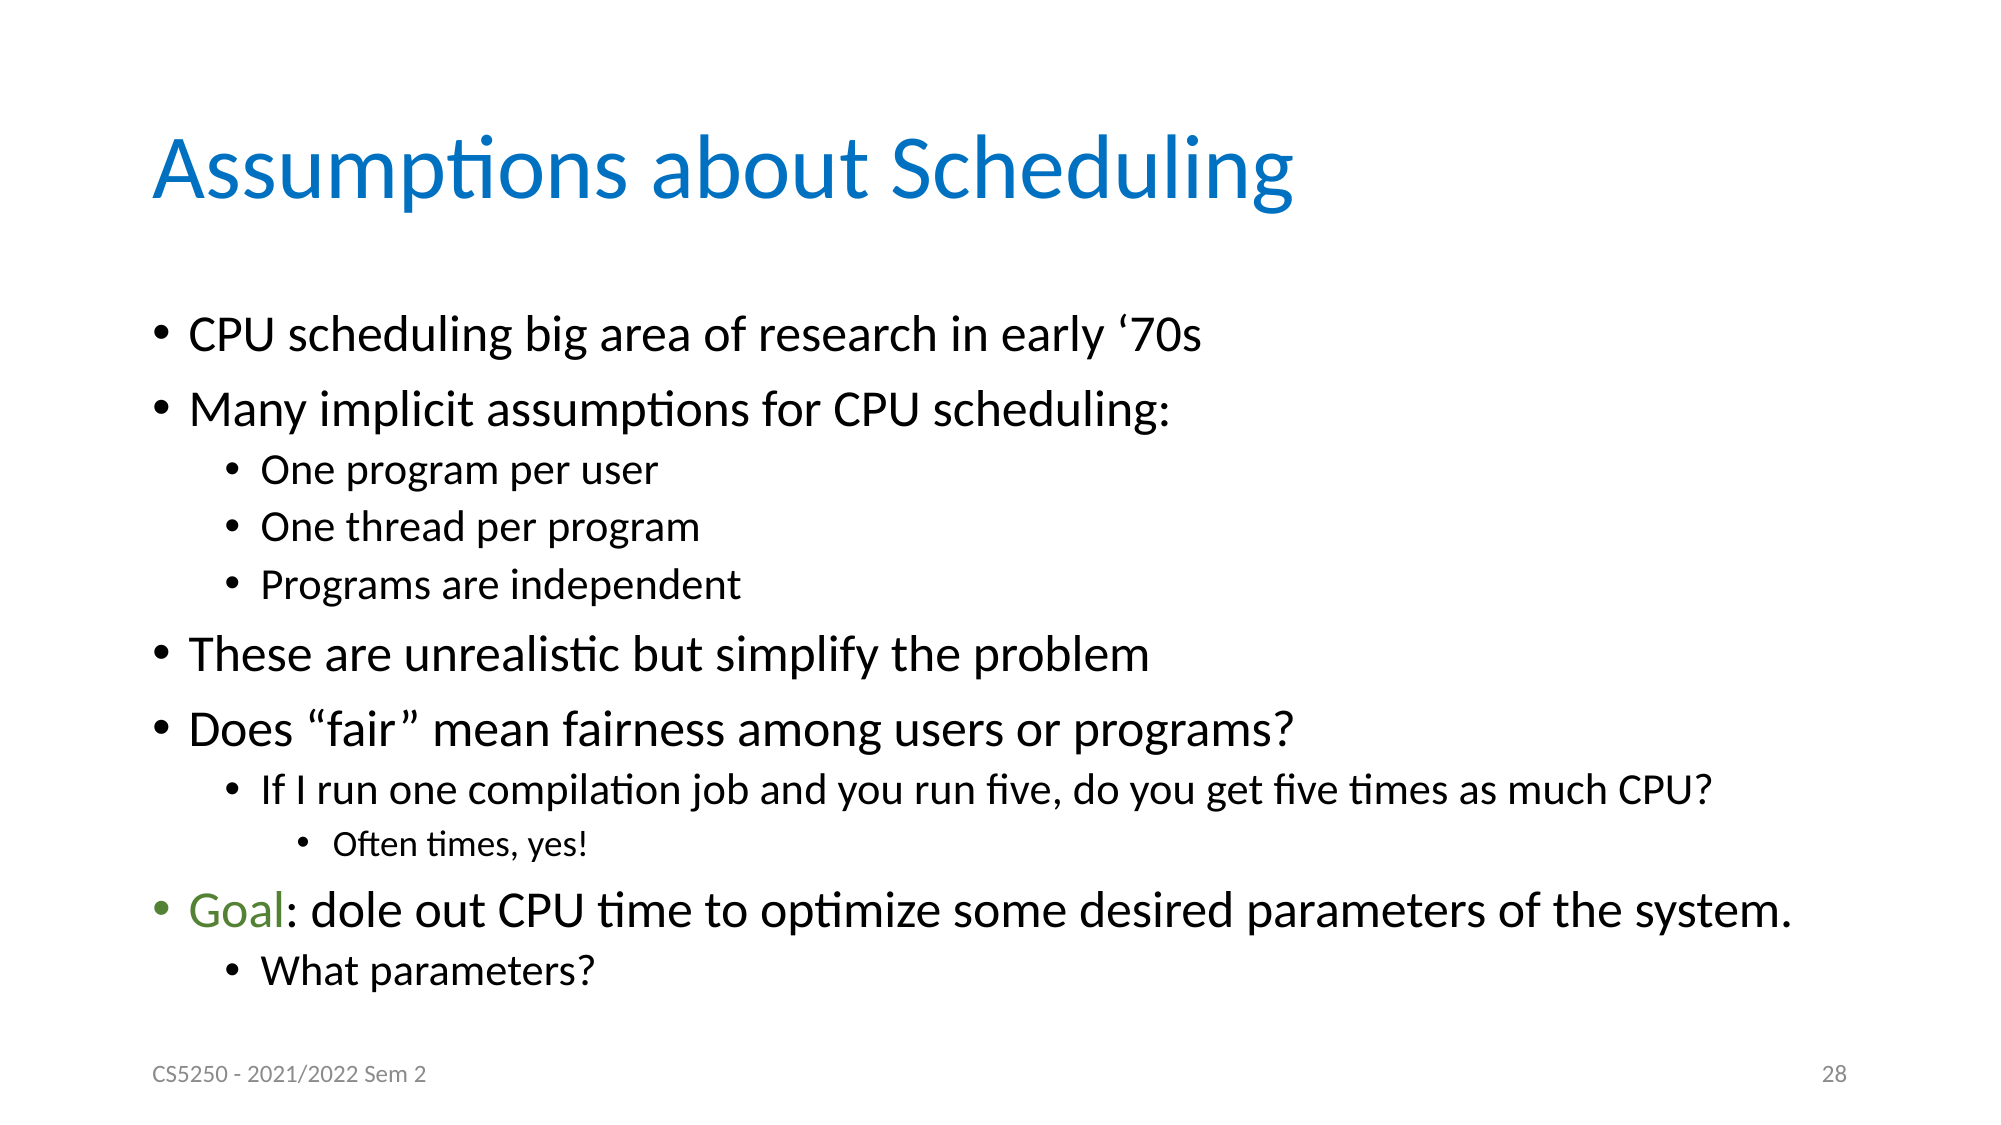

# Assumptions about Scheduling
CPU scheduling big area of research in early ‘70s
Many implicit assumptions for CPU scheduling:
One program per user
One thread per program
Programs are independent
These are unrealistic but simplify the problem
Does “fair” mean fairness among users or programs?
If I run one compilation job and you run five, do you get five times as much CPU?
Often times, yes!
Goal: dole out CPU time to optimize some desired parameters of the system.
What parameters?
CS5250 - 2021/2022 Sem 2
28